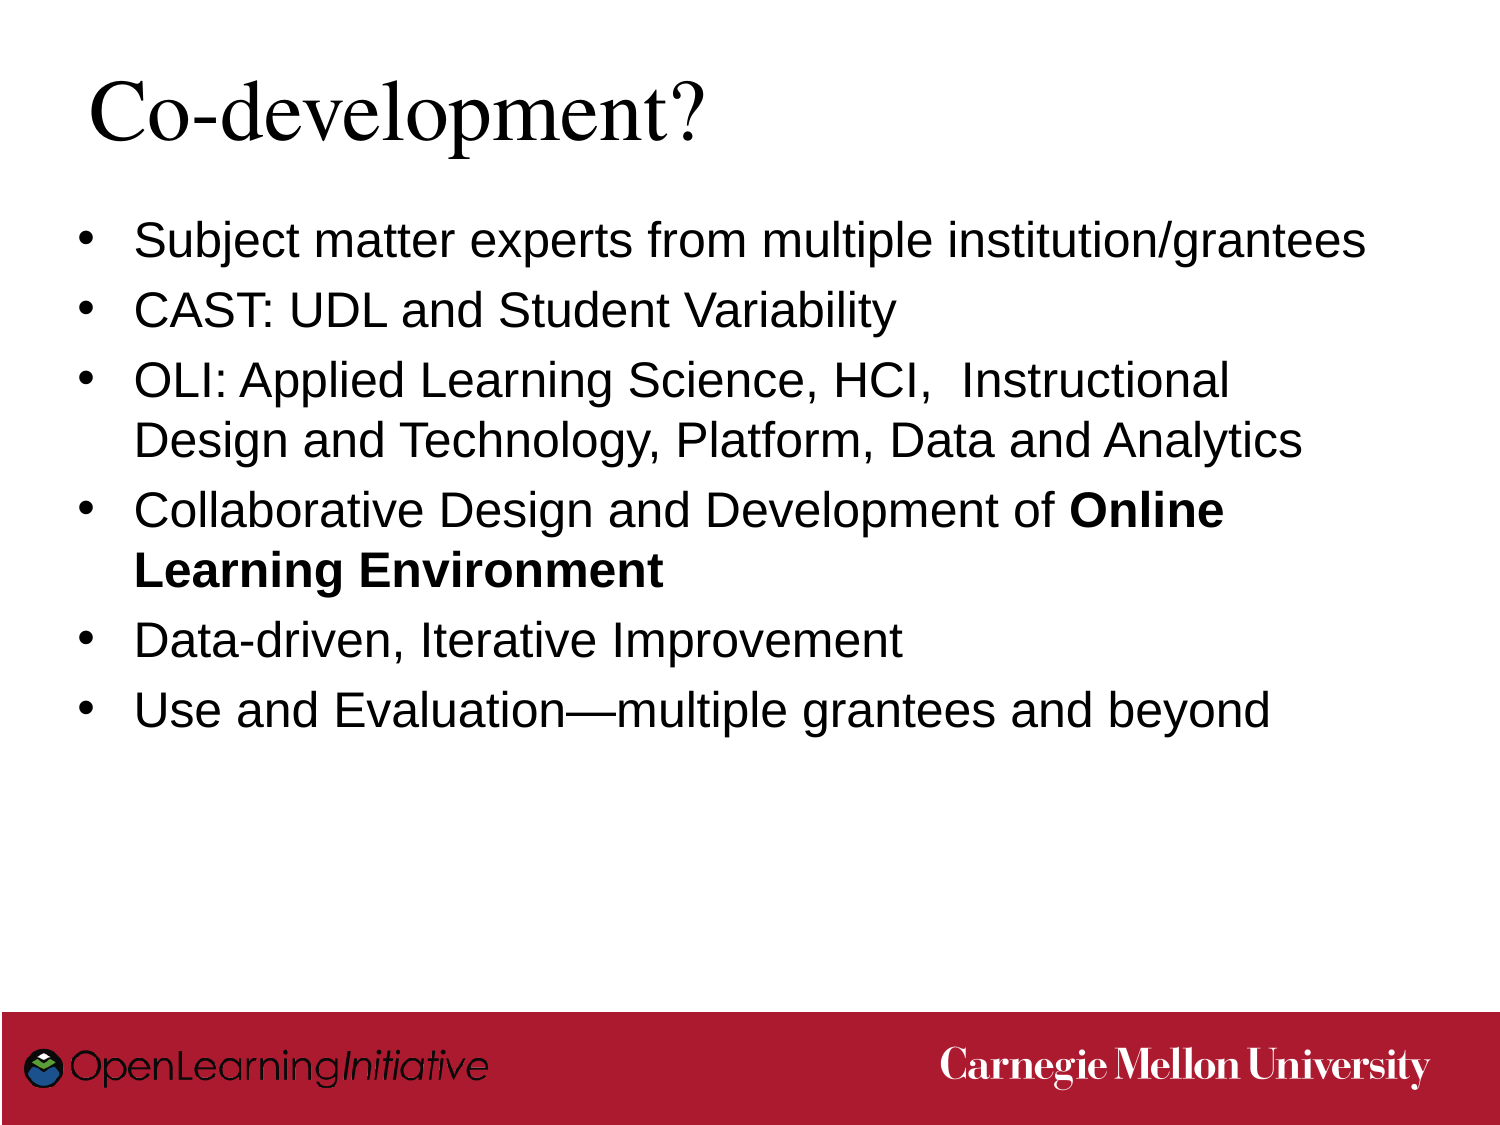

# Co-development?
Subject matter experts from multiple institution/grantees
CAST: UDL and Student Variability
OLI: Applied Learning Science, HCI,  Instructional Design and Technology, Platform, Data and Analytics
Collaborative Design and Development of Online Learning Environment
Data-driven, Iterative Improvement
Use and Evaluation—multiple grantees and beyond